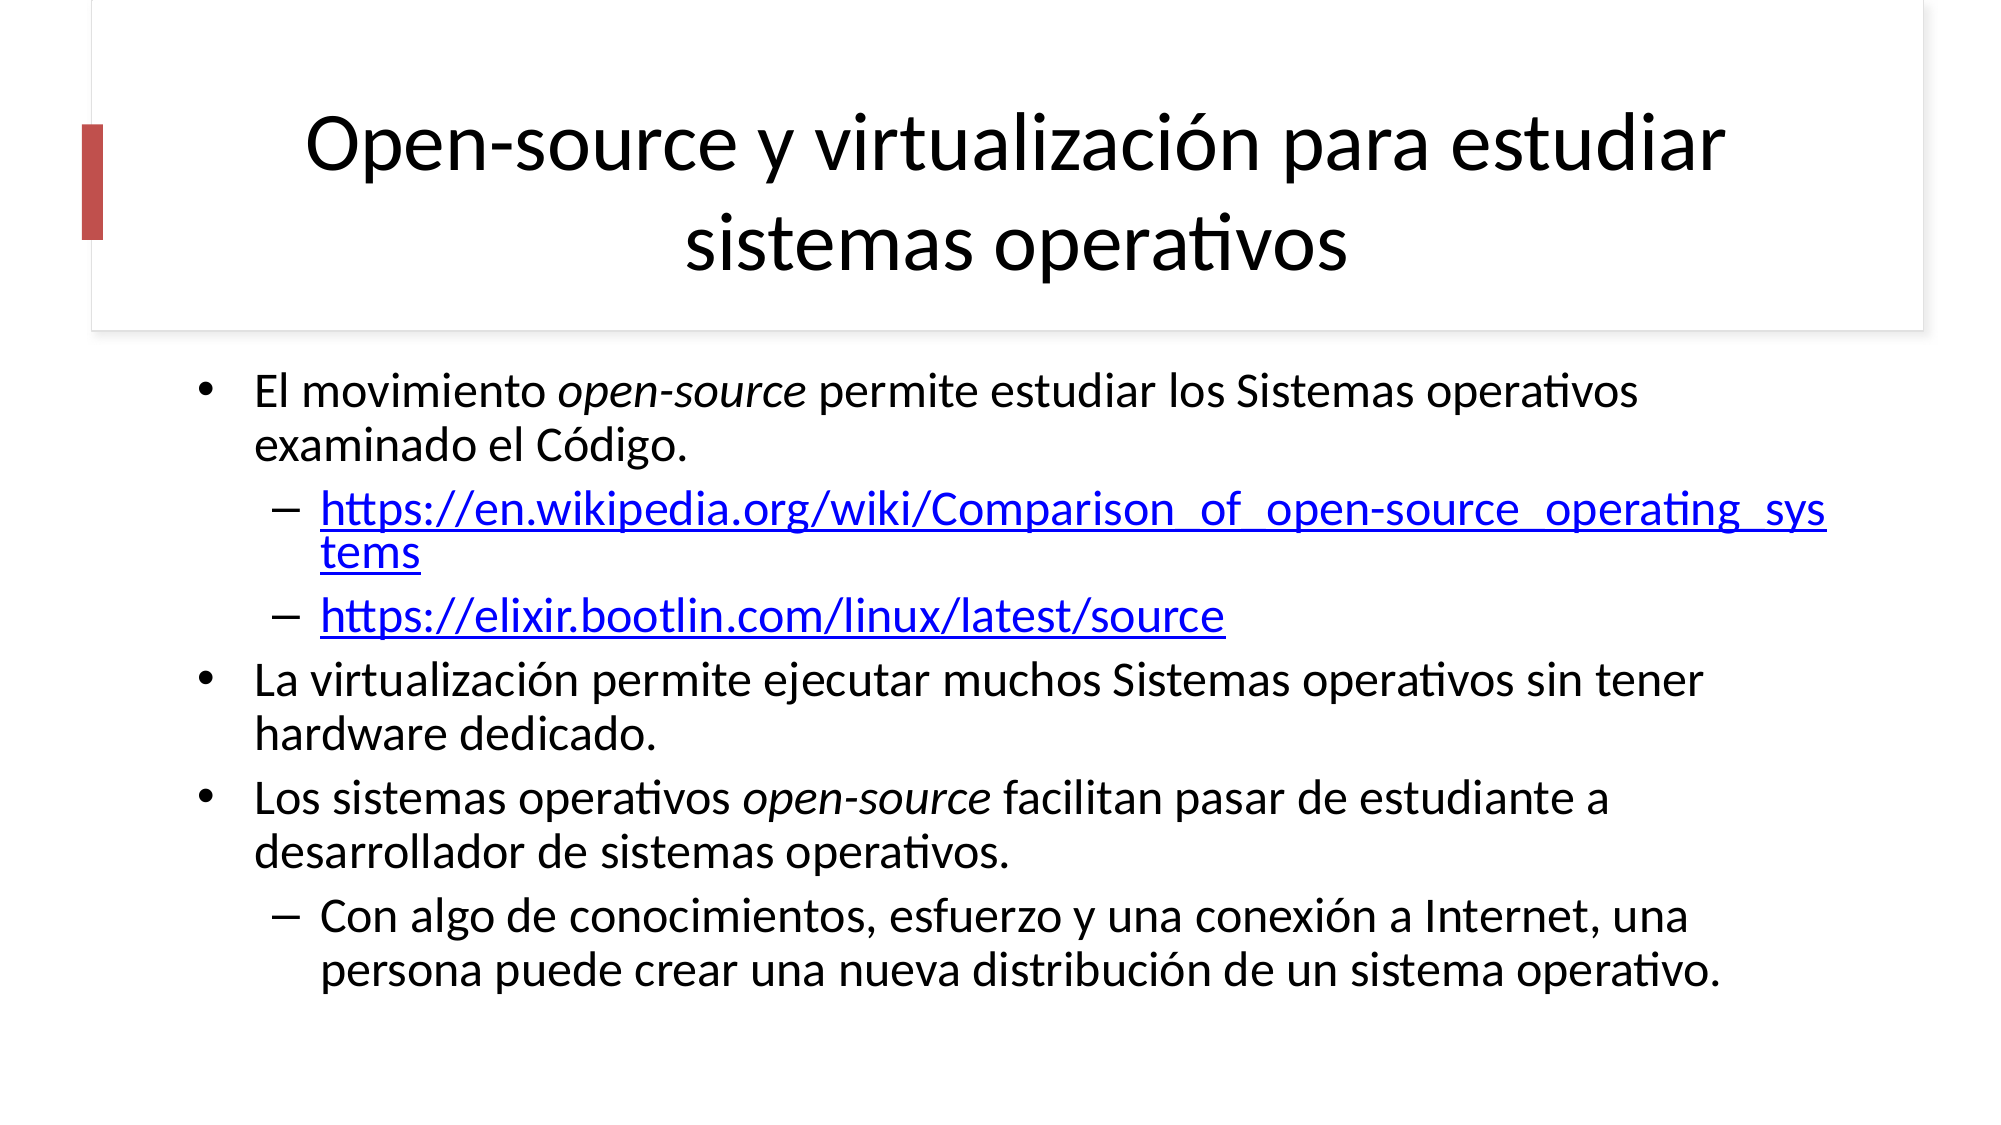

# Open-source y virtualización para estudiar sistemas operativos

El movimiento open-source permite estudiar los Sistemas operativos examinado el Código.
https://en.wikipedia.org/wiki/Comparison_of_open-source_operating_systems
https://elixir.bootlin.com/linux/latest/source
La virtualización permite ejecutar muchos Sistemas operativos sin tener hardware dedicado.
Los sistemas operativos open-source facilitan pasar de estudiante a desarrollador de sistemas operativos.
Con algo de conocimientos, esfuerzo y una conexión a Internet, una persona puede crear una nueva distribución de un sistema operativo.